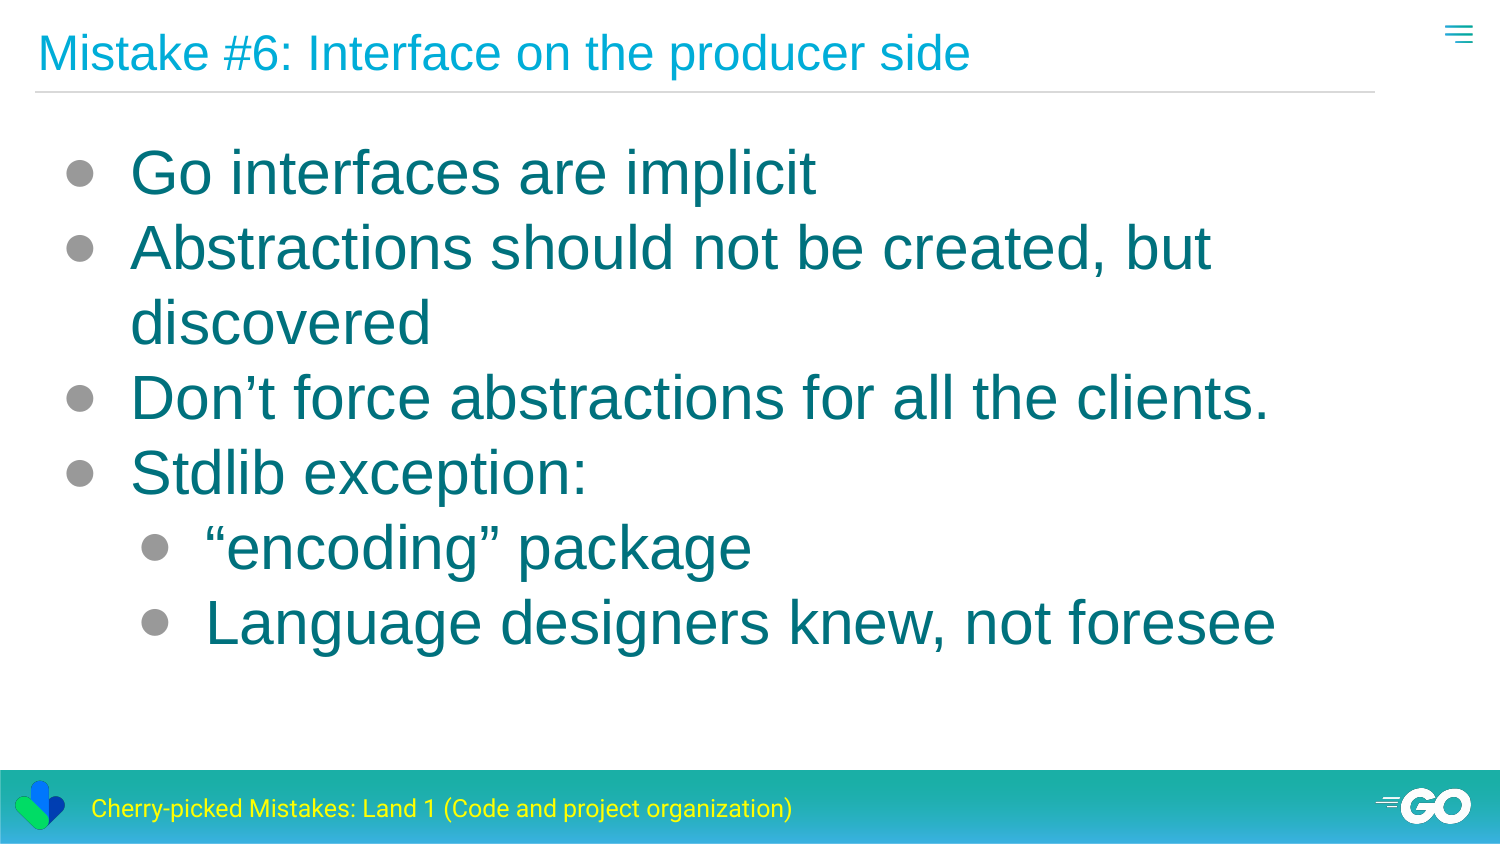

# Mistake #6: Interface on the producer side
Go interfaces are implicit
Abstractions should not be created, but discovered
Don’t force abstractions for all the clients.
Stdlib exception:
“encoding” package
Language designers knew, not foresee
Cherry-picked Mistakes: Land 1 (Code and project organization)